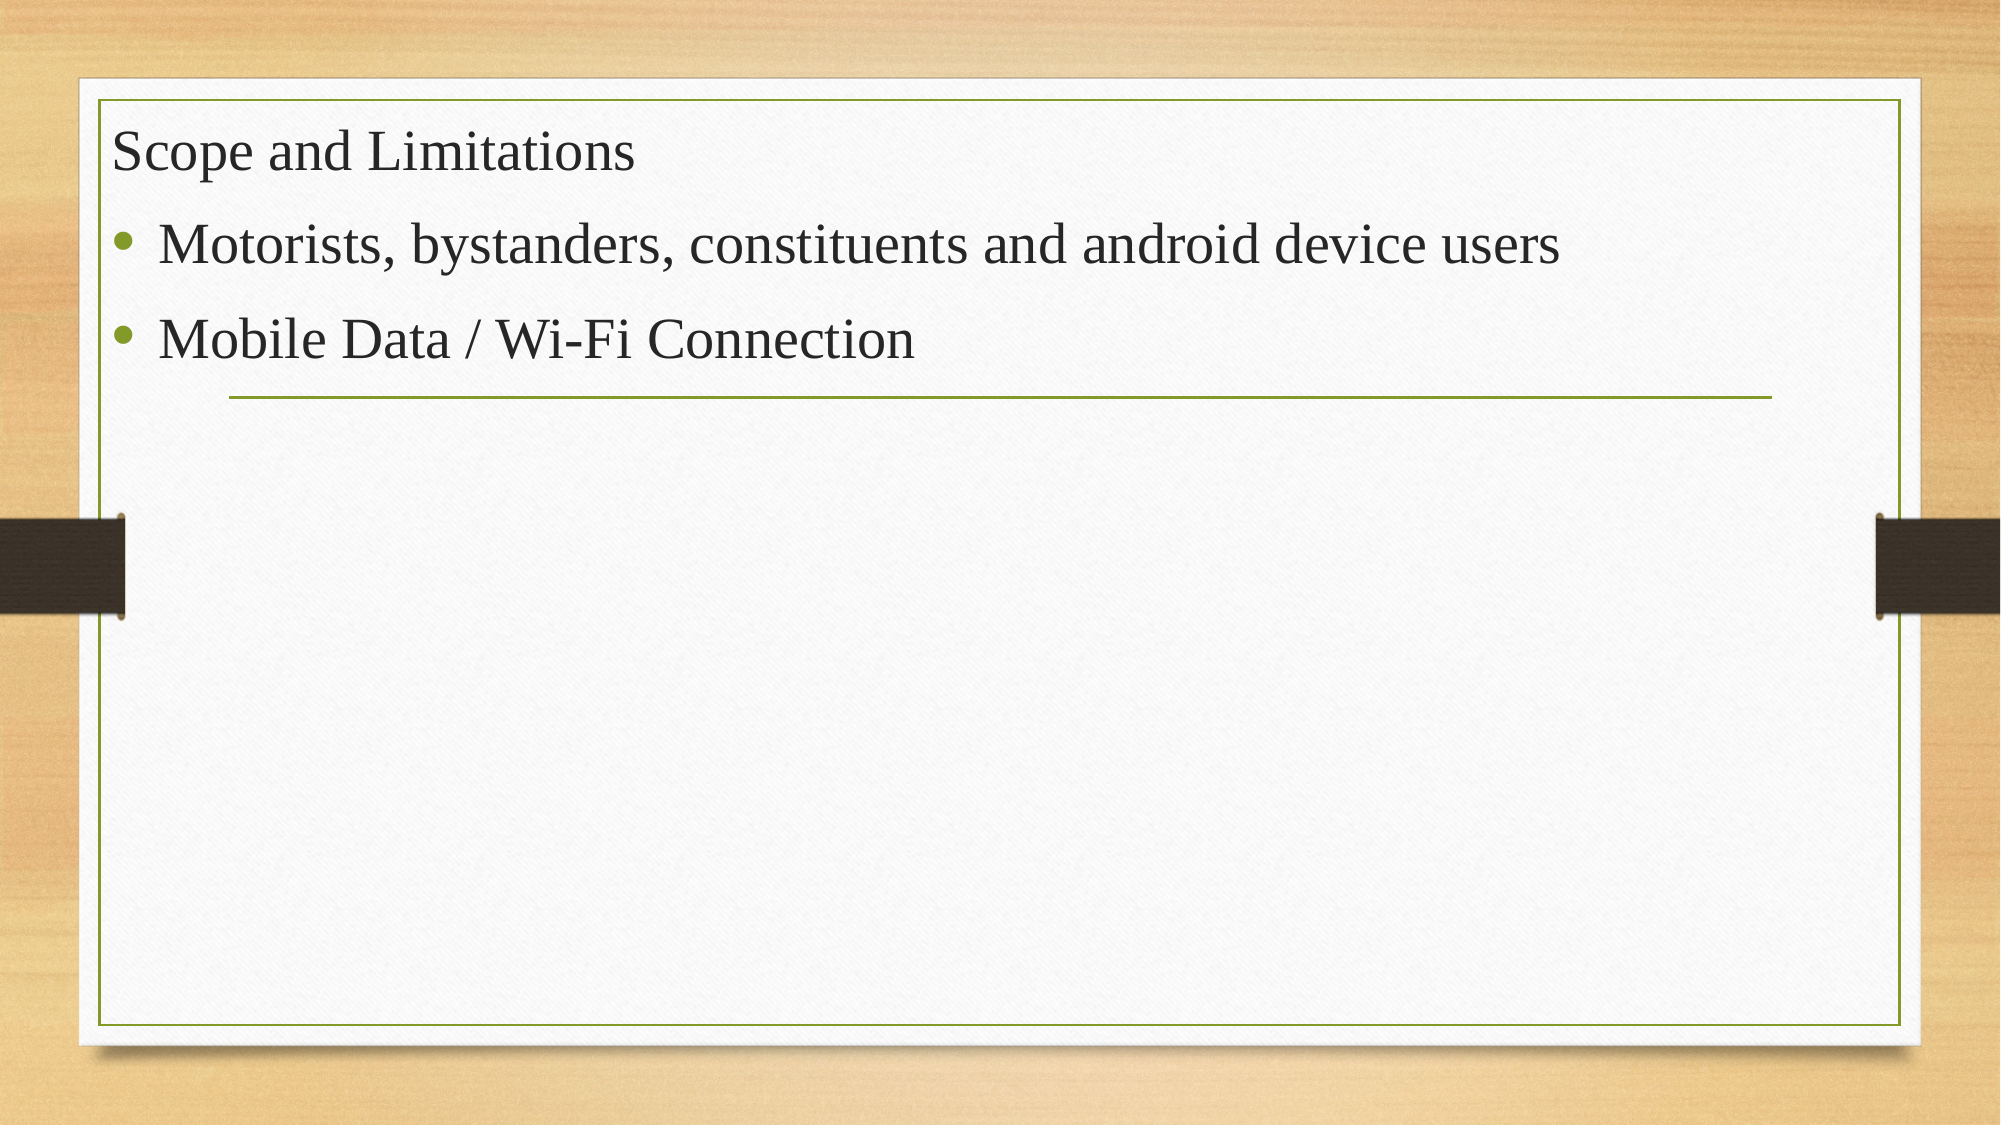

Scope and Limitations
Motorists, bystanders, constituents and android device users
Mobile Data / Wi-Fi Connection